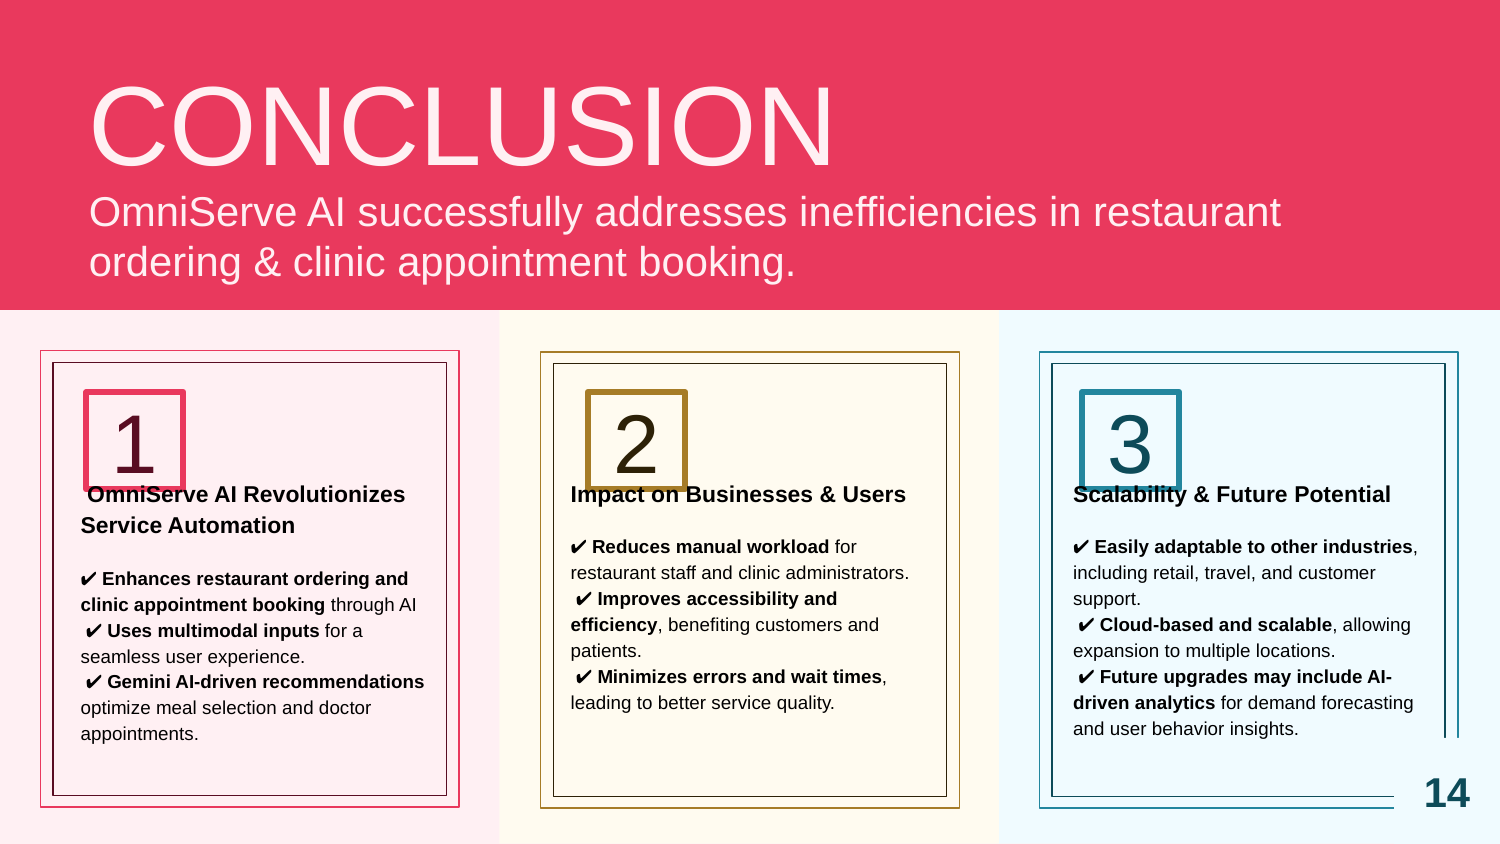

# CONCLUSION
OmniServe AI successfully addresses inefficiencies in restaurant ordering & clinic appointment booking.
2
3
1
 OmniServe AI Revolutionizes Service Automation
✔️ Enhances restaurant ordering and clinic appointment booking through AI
 ✔️ Uses multimodal inputs for a seamless user experience.
 ✔️ Gemini AI-driven recommendations optimize meal selection and doctor appointments.
Impact on Businesses & Users
✔️ Reduces manual workload for restaurant staff and clinic administrators.
 ✔️ Improves accessibility and efficiency, benefiting customers and patients.
 ✔️ Minimizes errors and wait times, leading to better service quality.

Scalability & Future Potential
✔️ Easily adaptable to other industries, including retail, travel, and customer support.
 ✔️ Cloud-based and scalable, allowing expansion to multiple locations.
 ✔️ Future upgrades may include AI-driven analytics for demand forecasting and user behavior insights.

14